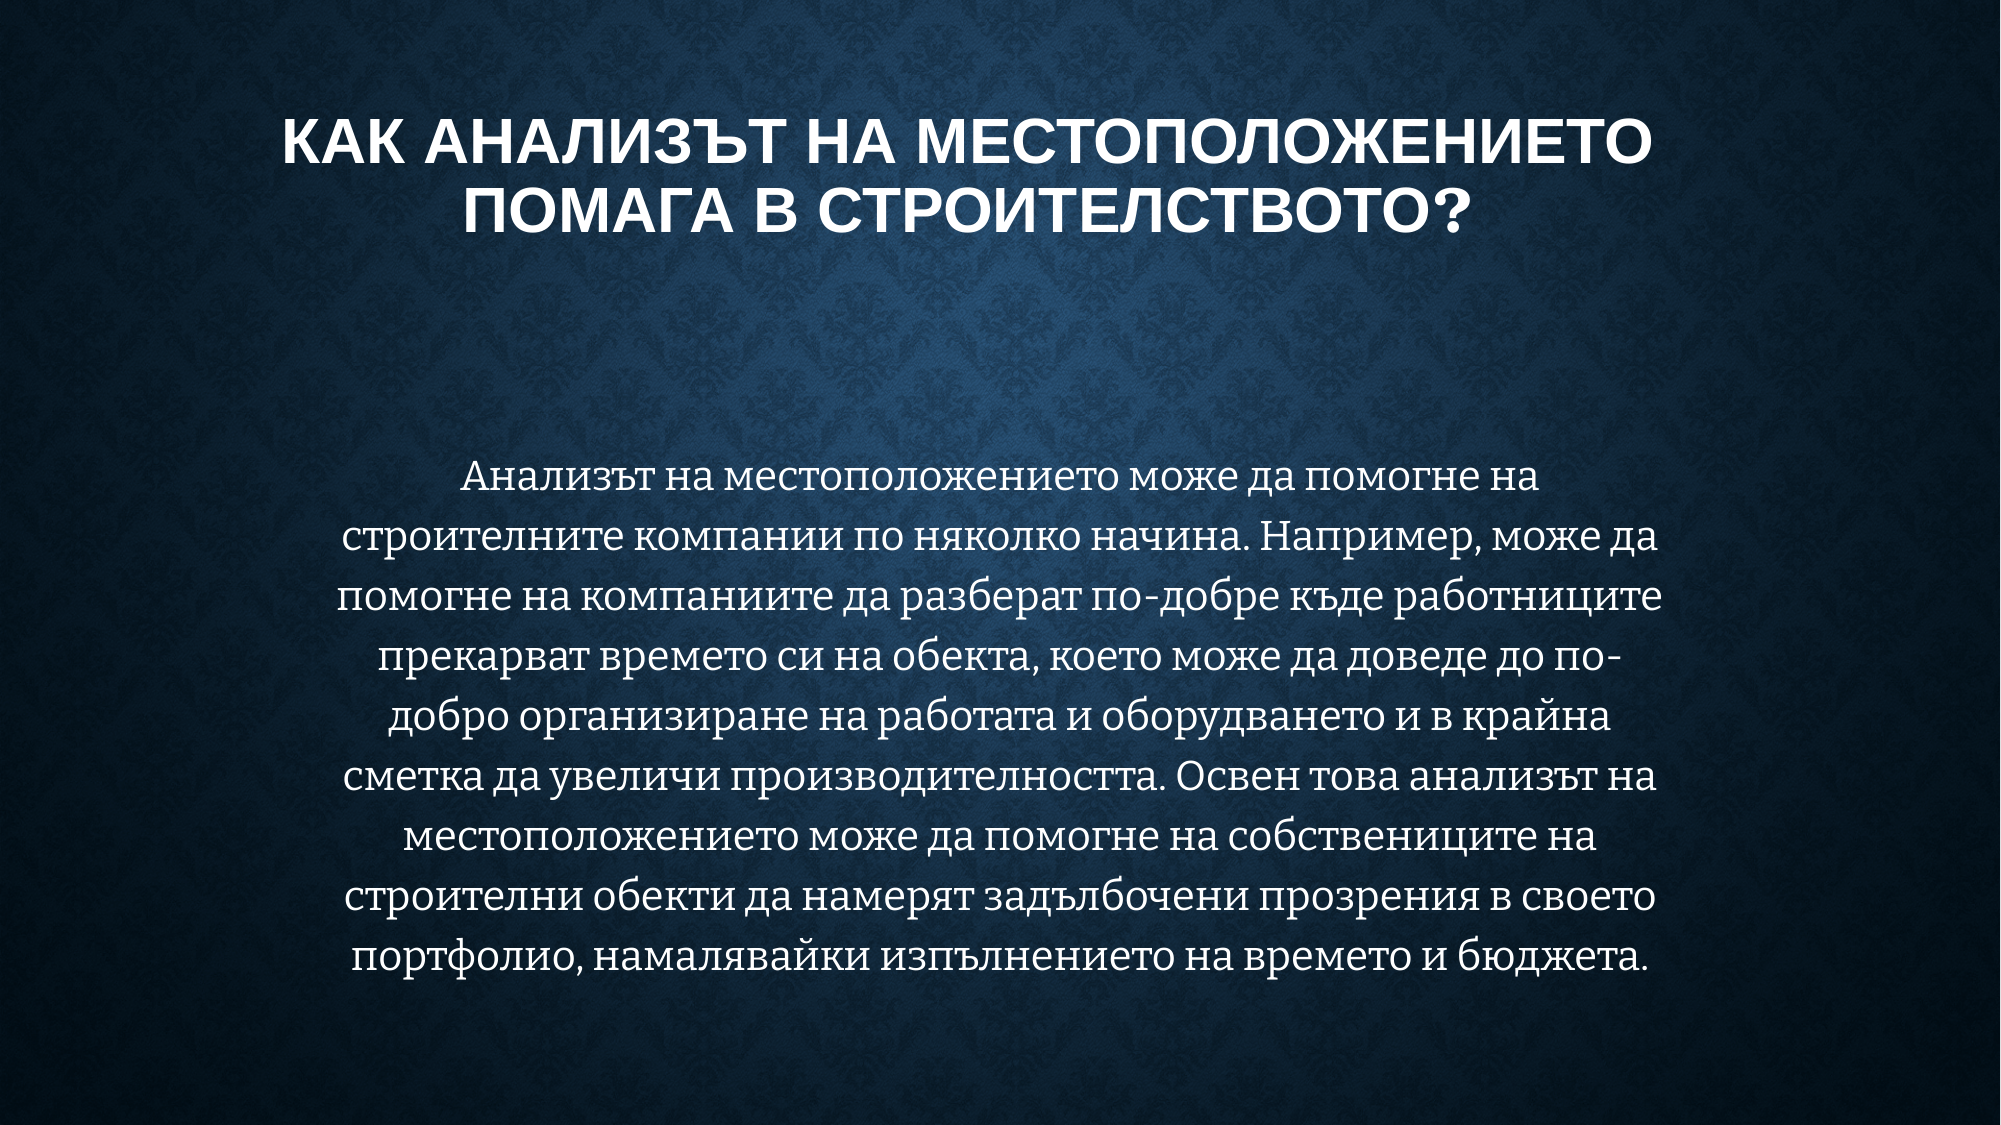

# Как Анализът на местоположението помага в строителството?
Анализът на местоположението може да помогне на строителните компании по няколко начина. Например, може да помогне на компаниите да разберат по-добре къде работниците прекарват времето си на обекта, което може да доведе до по-добро организиране на работата и оборудването и в крайна сметка да увеличи производителността. Освен това анализът на местоположението може да помогне на собствениците на строителни обекти да намерят задълбочени прозрения в своето портфолио, намалявайки изпълнението на времето и бюджета.